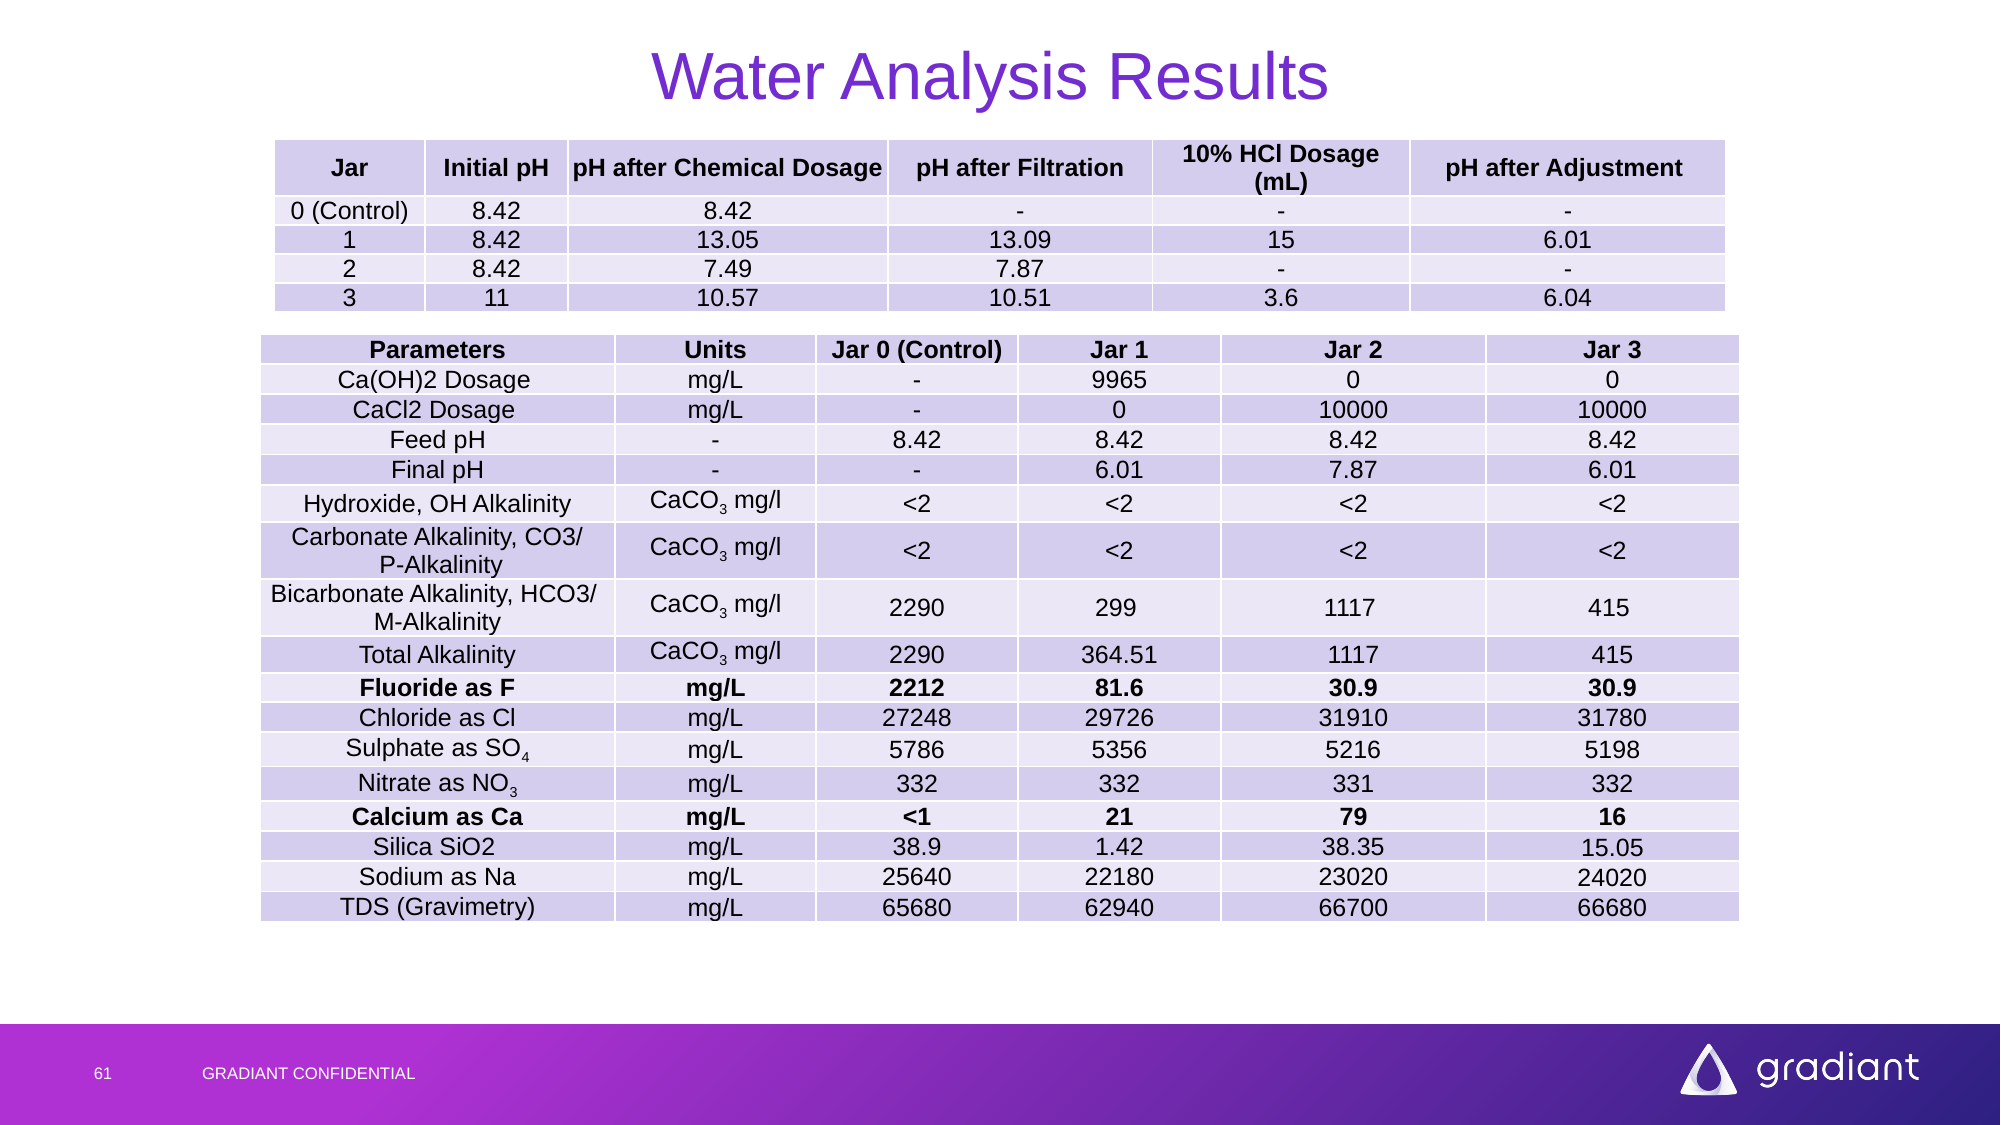

# Water Analysis Results
| Jar | Initial pH | pH after Chemical Dosage | pH after Filtration | 10% HCl Dosage (mL) | pH after Adjustment |
| --- | --- | --- | --- | --- | --- |
| 0 (Control) | 8.42 | 8.42 | - | - | - |
| 1 | 8.42 | 13.05 | 13.09 | 15 | 6.01 |
| 2 | 8.42 | 7.49 | 7.87 | - | - |
| 3 | 11 | 10.57 | 10.51 | 3.6 | 6.04 |
| Parameters | Units | Jar 0 (Control) | Jar 1 | Jar 2 | Jar 3 |
| --- | --- | --- | --- | --- | --- |
| Ca(OH)2 Dosage | mg/L | - | 9965 | 0 | 0 |
| CaCl2 Dosage | mg/L | - | 0 | 10000 | 10000 |
| Feed pH | - | 8.42 | 8.42 | 8.42 | 8.42 |
| Final pH | - | - | 6.01 | 7.87 | 6.01 |
| Hydroxide, OH Alkalinity | CaCO3 mg/l | <2 | <2 | <2 | <2 |
| Carbonate Alkalinity, CO3/ P-Alkalinity | CaCO3 mg/l | <2 | <2 | <2 | <2 |
| Bicarbonate Alkalinity, HCO3/ M-Alkalinity | CaCO3 mg/l | 2290 | 299 | 1117 | 415 |
| Total Alkalinity | CaCO3 mg/l | 2290 | 364.51 | 1117 | 415 |
| Fluoride as F | mg/L | 2212 | 81.6 | 30.9 | 30.9 |
| Chloride as Cl | mg/L | 27248 | 29726 | 31910 | 31780 |
| Sulphate as SO4 | mg/L | 5786 | 5356 | 5216 | 5198 |
| Nitrate as NO3 | mg/L | 332 | 332 | 331 | 332 |
| Calcium as Ca | mg/L | <1 | 21 | 79 | 16 |
| Silica SiO2 | mg/L | 38.9 | 1.42 | 38.35 | 15.05 |
| Sodium as Na | mg/L | 25640 | 22180 | 23020 | 24020 |
| TDS (Gravimetry) | mg/L | 65680 | 62940 | 66700 | 66680 |
61
GRADIANT CONFIDENTIAL